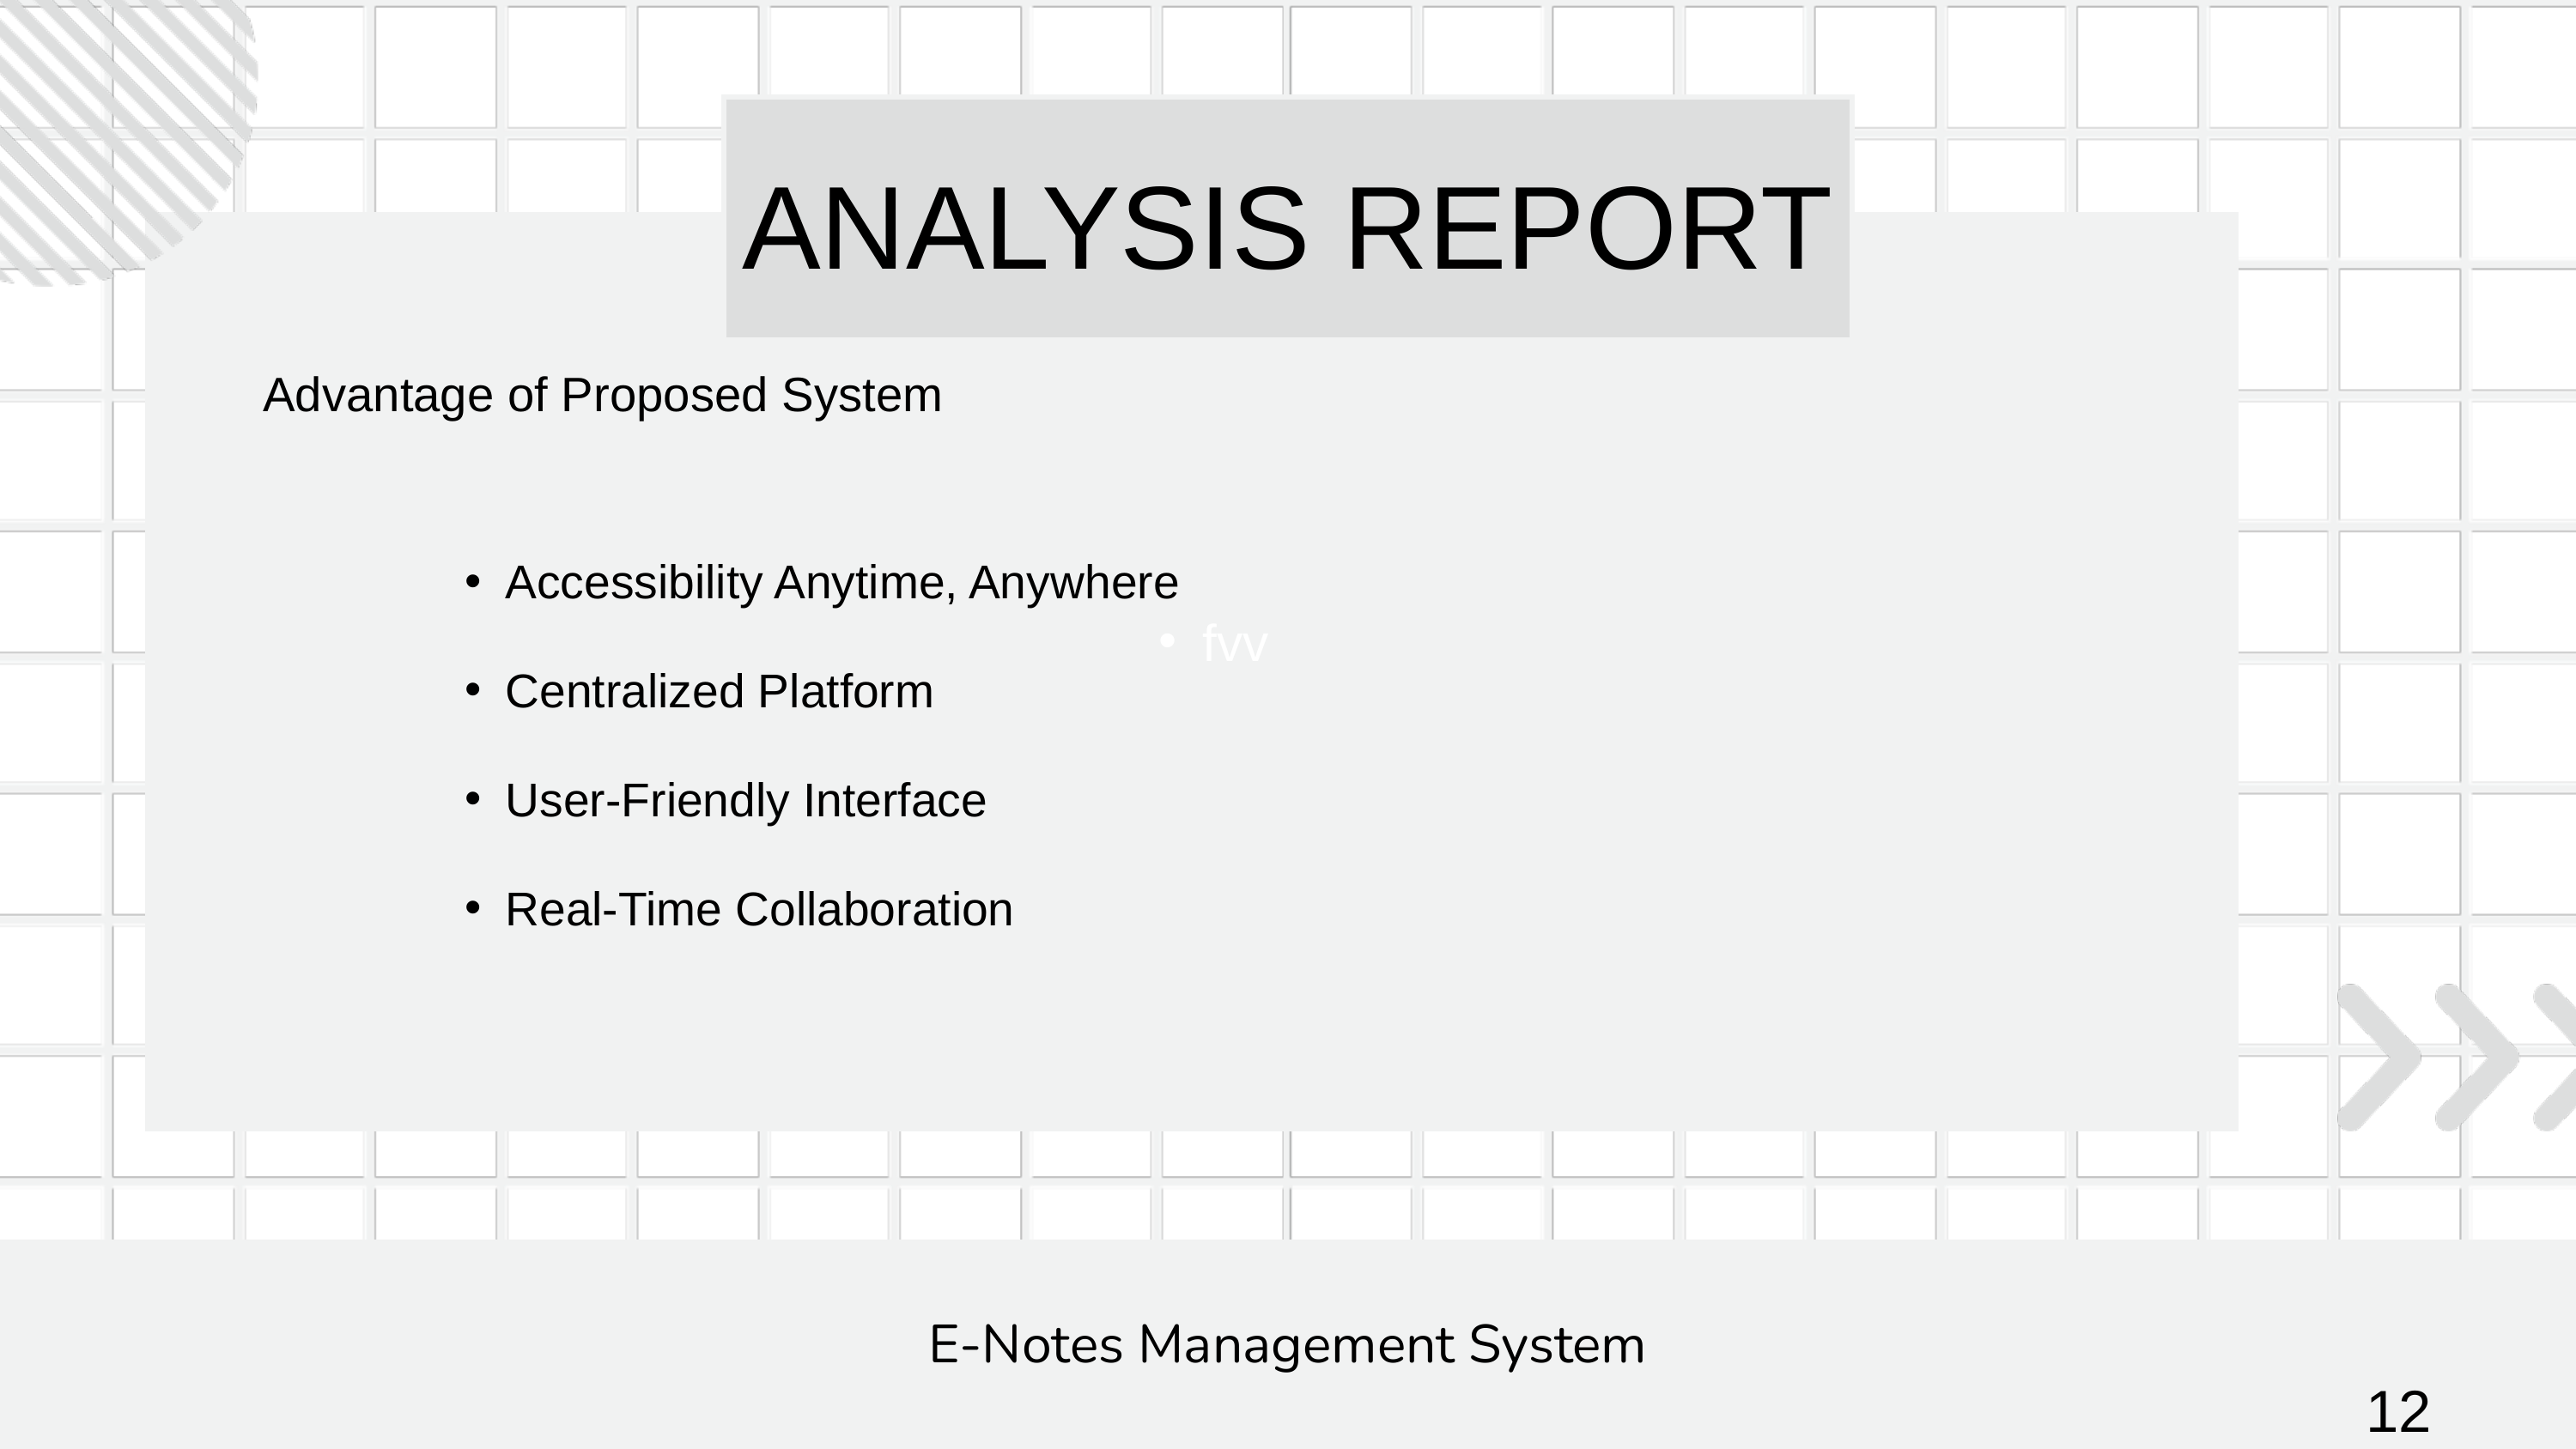

ANALYSIS REPORT

fvv
Advantage of Proposed System

Accessibility Anytime, Anywhere
Centralized Platform
User-Friendly Interface
Real-Time Collaboration

E-Notes Management System
12